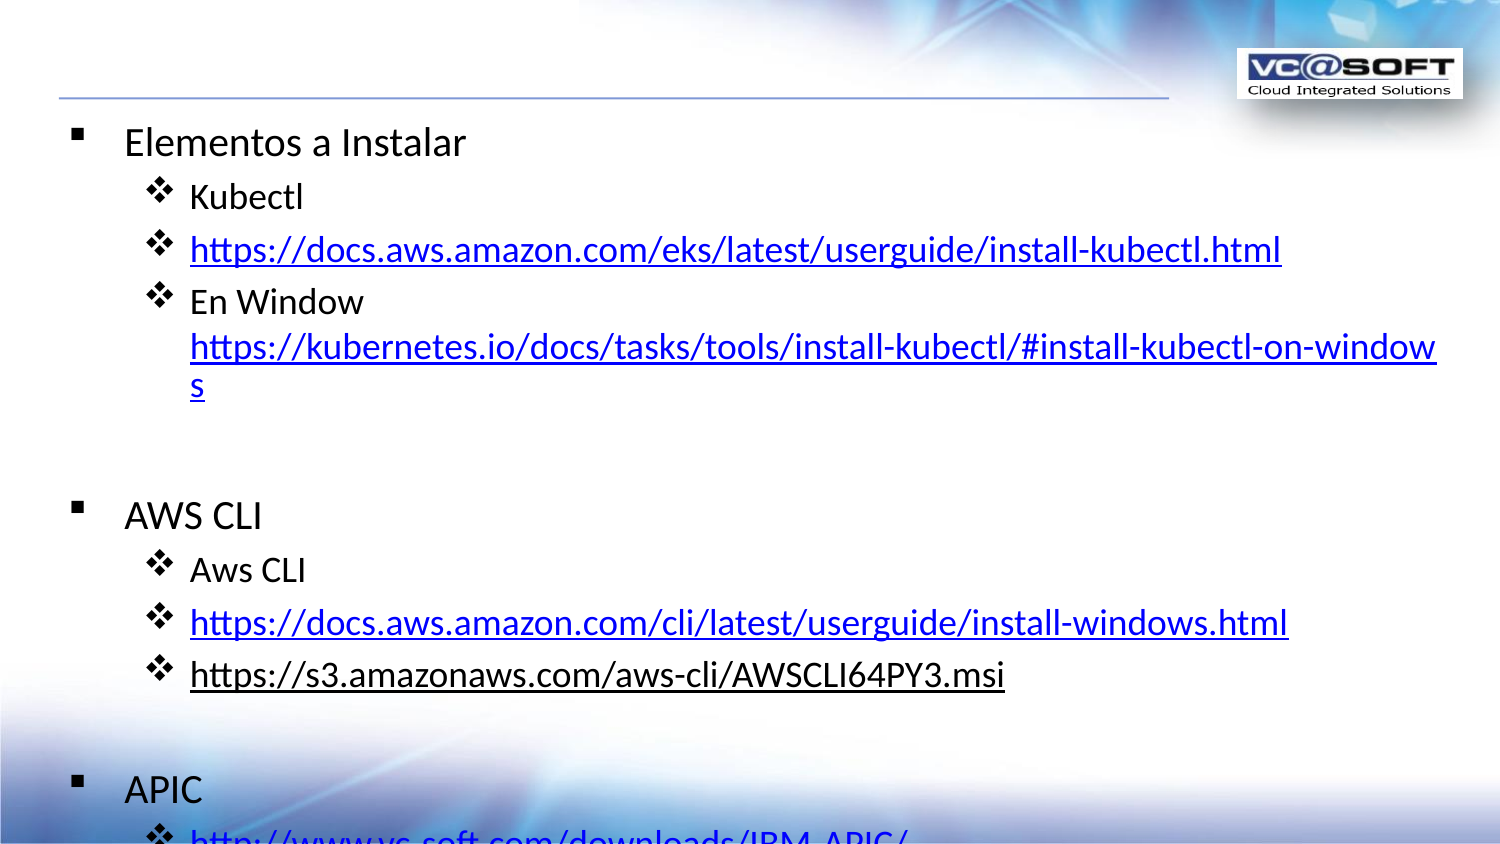

#
Elementos a Instalar
Kubectl
https://docs.aws.amazon.com/eks/latest/userguide/install-kubectl.html
En Window https://kubernetes.io/docs/tasks/tools/install-kubectl/#install-kubectl-on-windows

AWS CLI
Aws CLI
https://docs.aws.amazon.com/cli/latest/userguide/install-windows.html
https://s3.amazonaws.com/aws-cli/AWSCLI64PY3.msi

APIC
http://www.vc-soft.com/downloads/IBM-APIC/